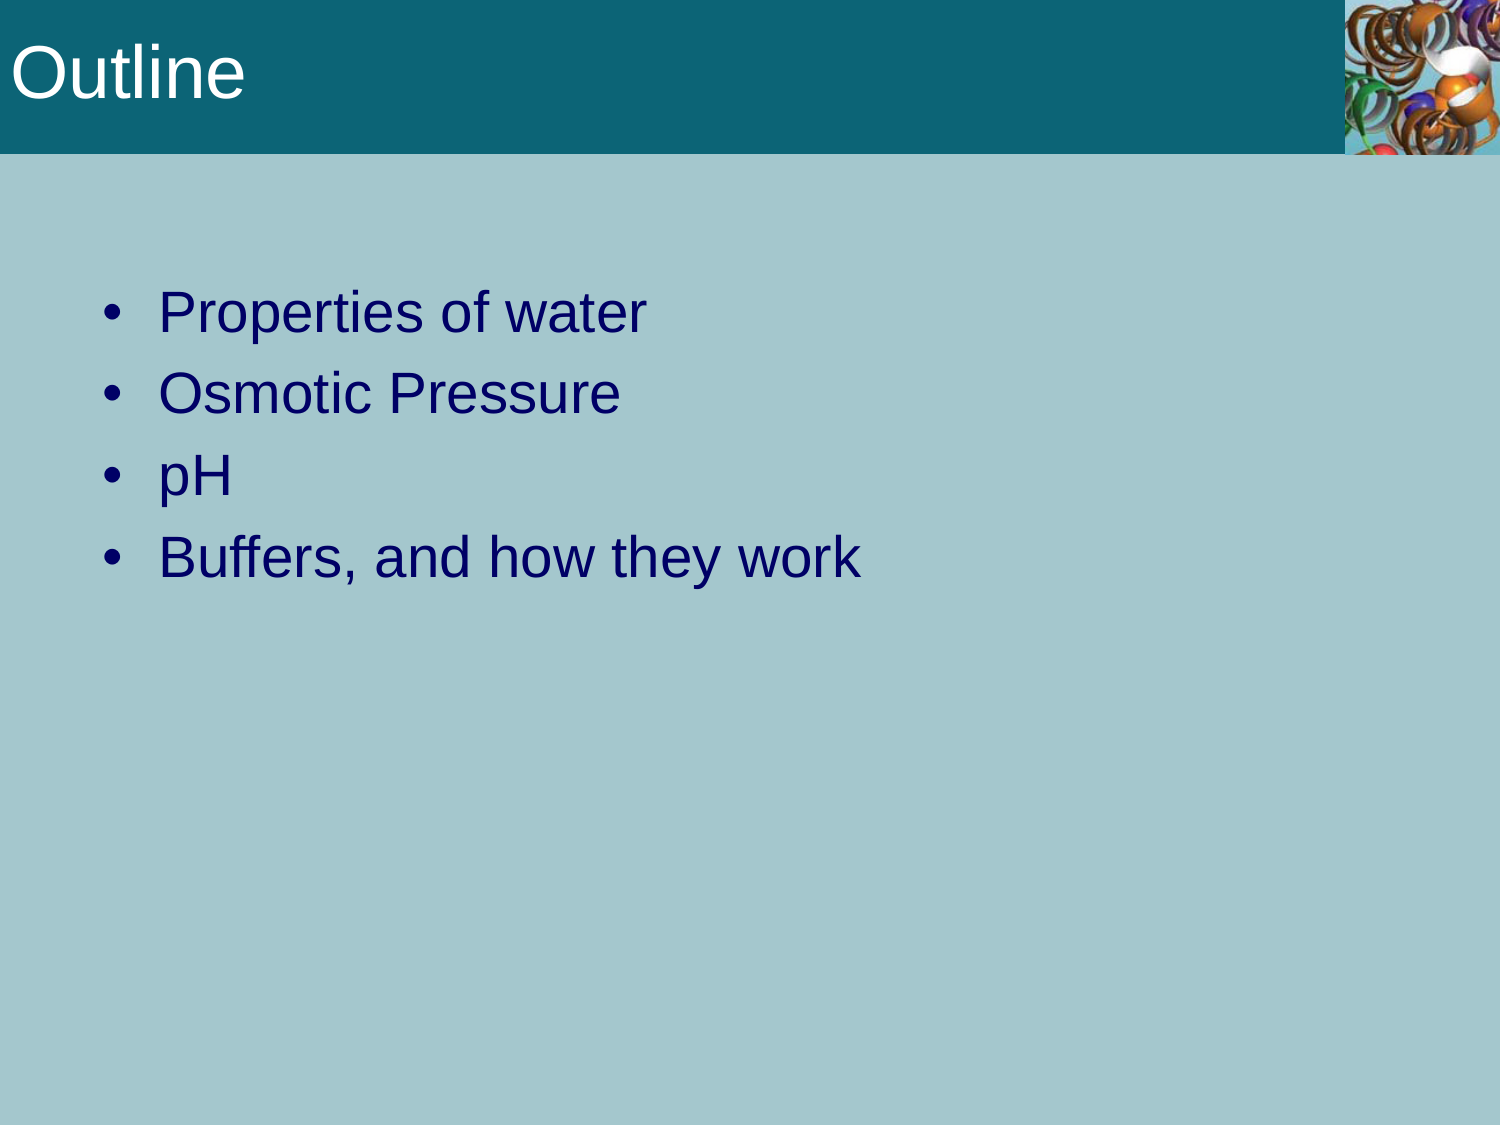

Outline

Properties of water
Osmotic Pressure
pH
Buffers, and how they work